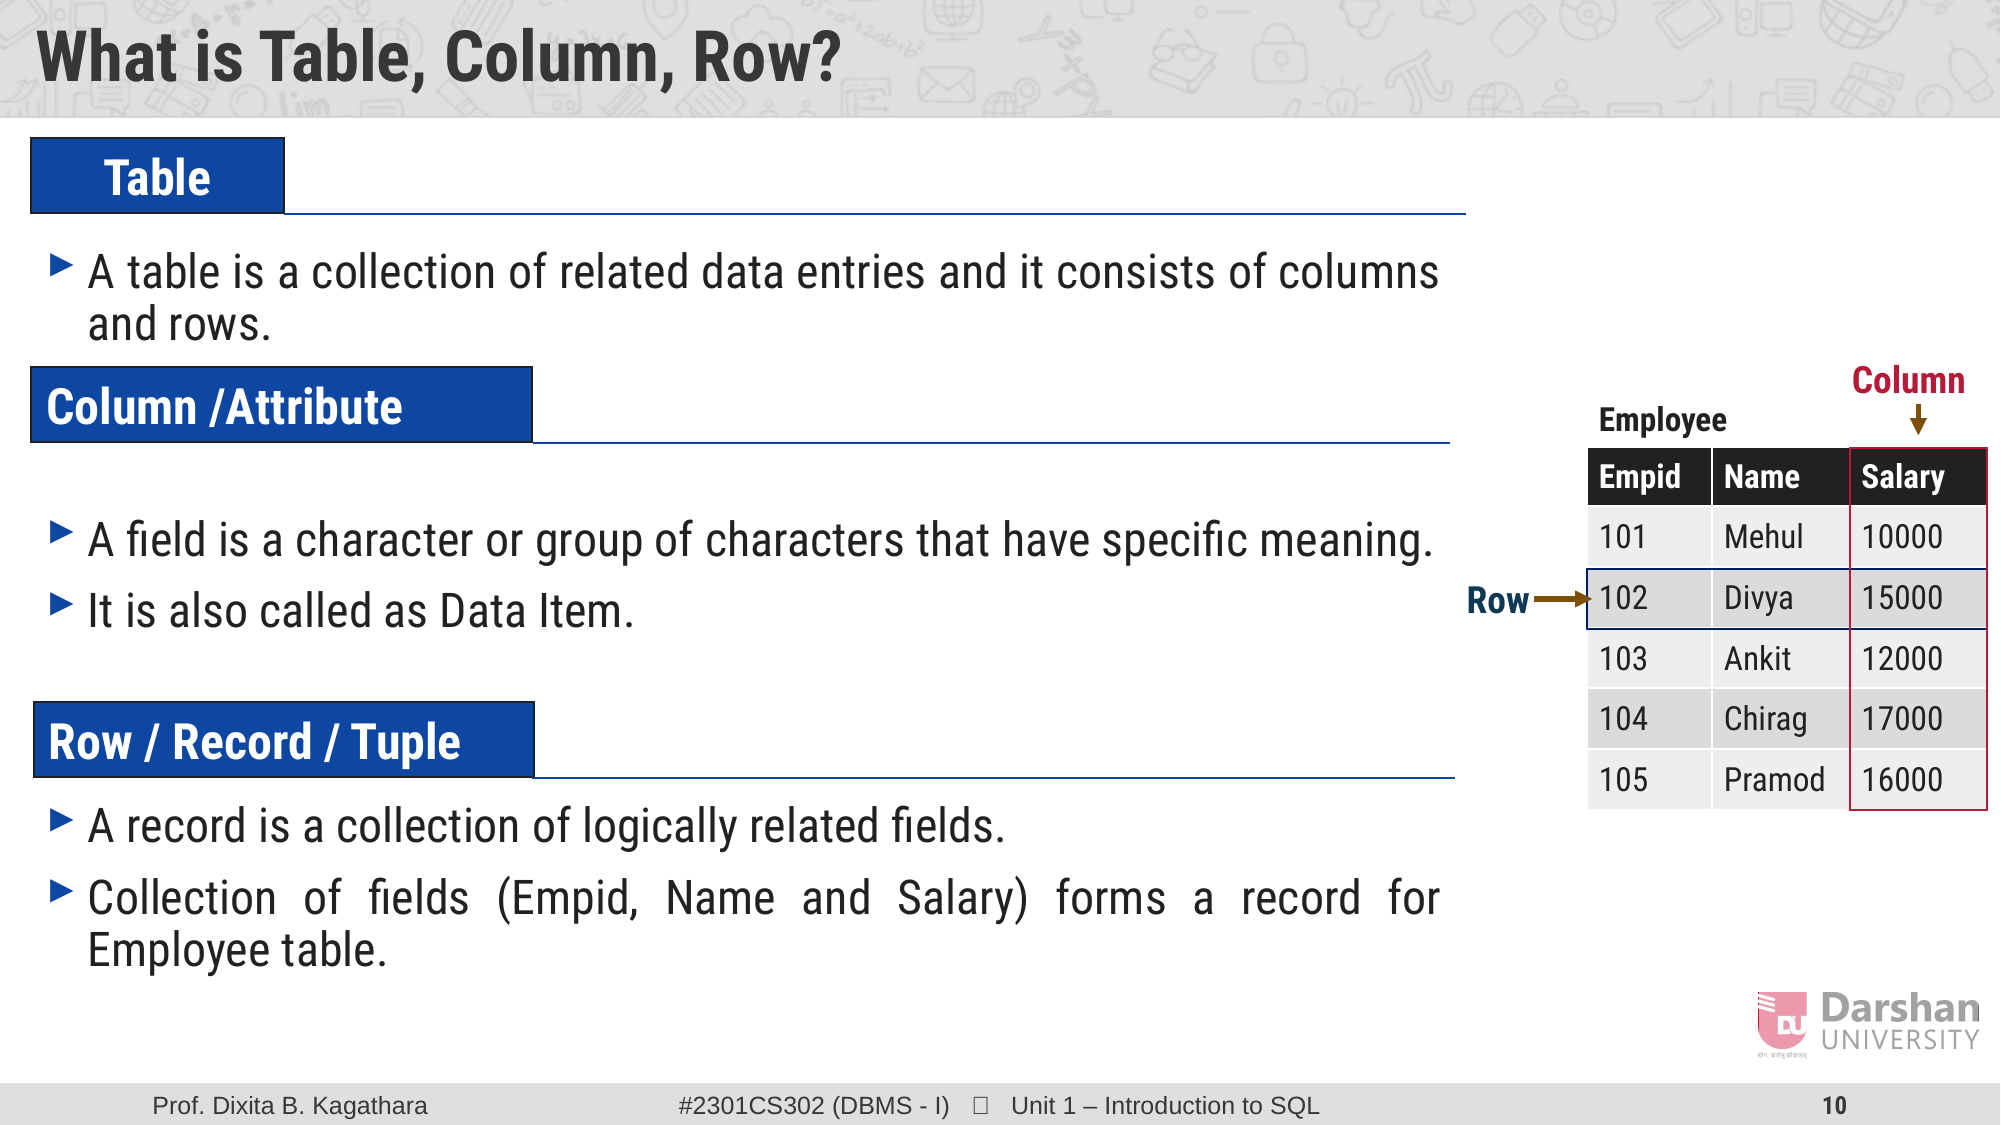

# What is Table, Column, Row?
Table

A table is a collection of related data entries and it consists of columns and rows.

A field is a character or group of characters that have specific meaning.
It is also called as Data Item.

A record is a collection of logically related fields.
Collection of fields (Empid, Name and Salary) forms a record for Employee table.

Column
Column /Attribute
| Employee |  |  |
| --- | --- | --- |
| Empid | Name | Salary |
| 101 | Mehul | 10000 |
| 102 | Divya | 15000 |
| 103 | Ankit | 12000 |
| 104 | Chirag | 17000 |
| 105 | Pramod | 16000 |

Row

Row / Record / Tuple